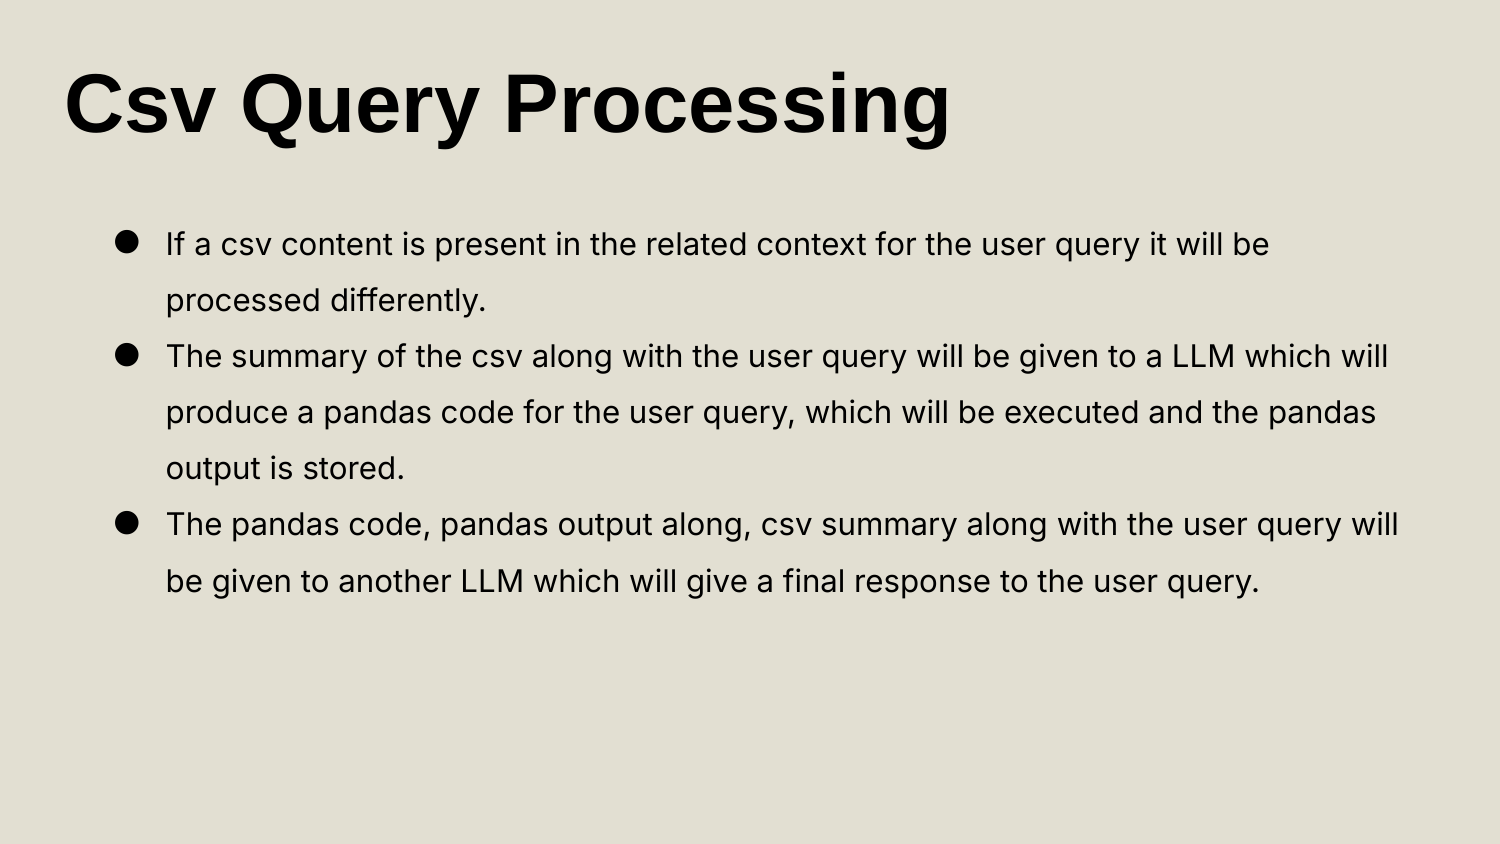

Csv Query Processing
If a csv content is present in the related context for the user query it will be processed differently.
The summary of the csv along with the user query will be given to a LLM which will produce a pandas code for the user query, which will be executed and the pandas output is stored.
The pandas code, pandas output along, csv summary along with the user query will be given to another LLM which will give a final response to the user query.